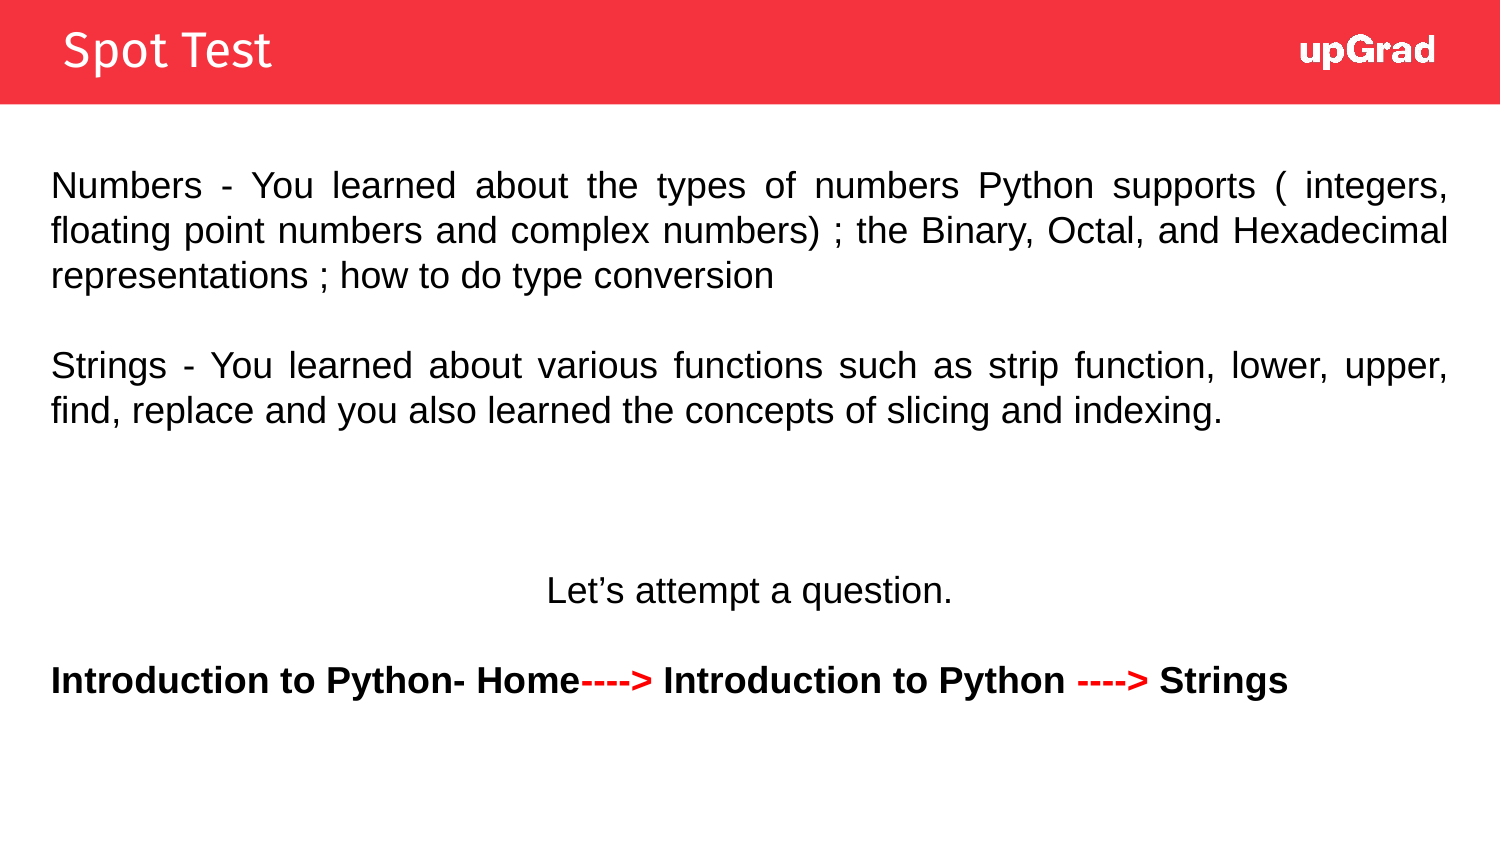

# Spot Test

Numbers - You learned about the types of numbers Python supports ( integers, floating point numbers and complex numbers) ; the Binary, Octal, and Hexadecimal representations ; how to do type conversion

Strings - You learned about various functions such as strip function, lower, upper, find, replace and you also learned the concepts of slicing and indexing.

Let’s attempt a question.

Introduction to Python- Home----> Introduction to Python ----> Strings